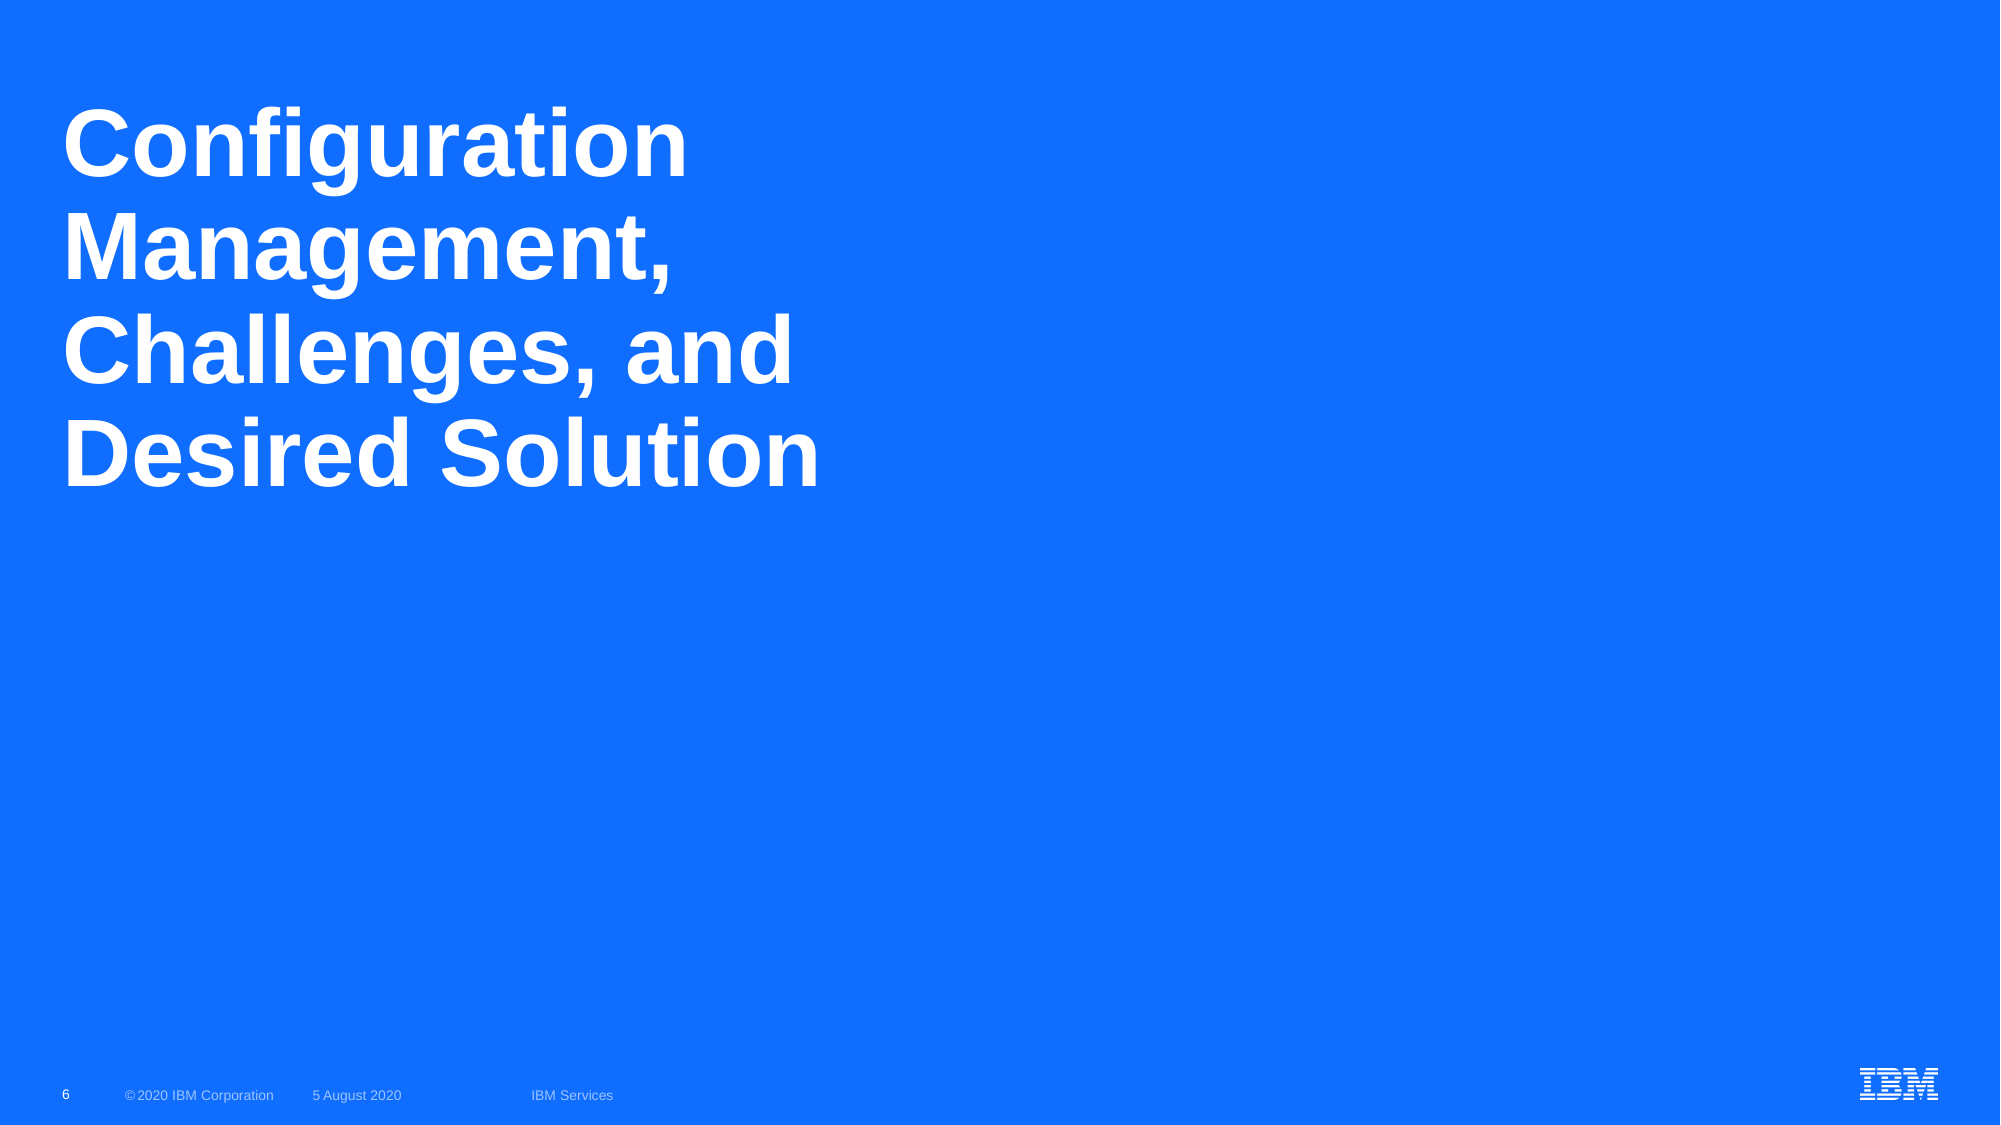

# Configuration Management, Challenges, and Desired Solution